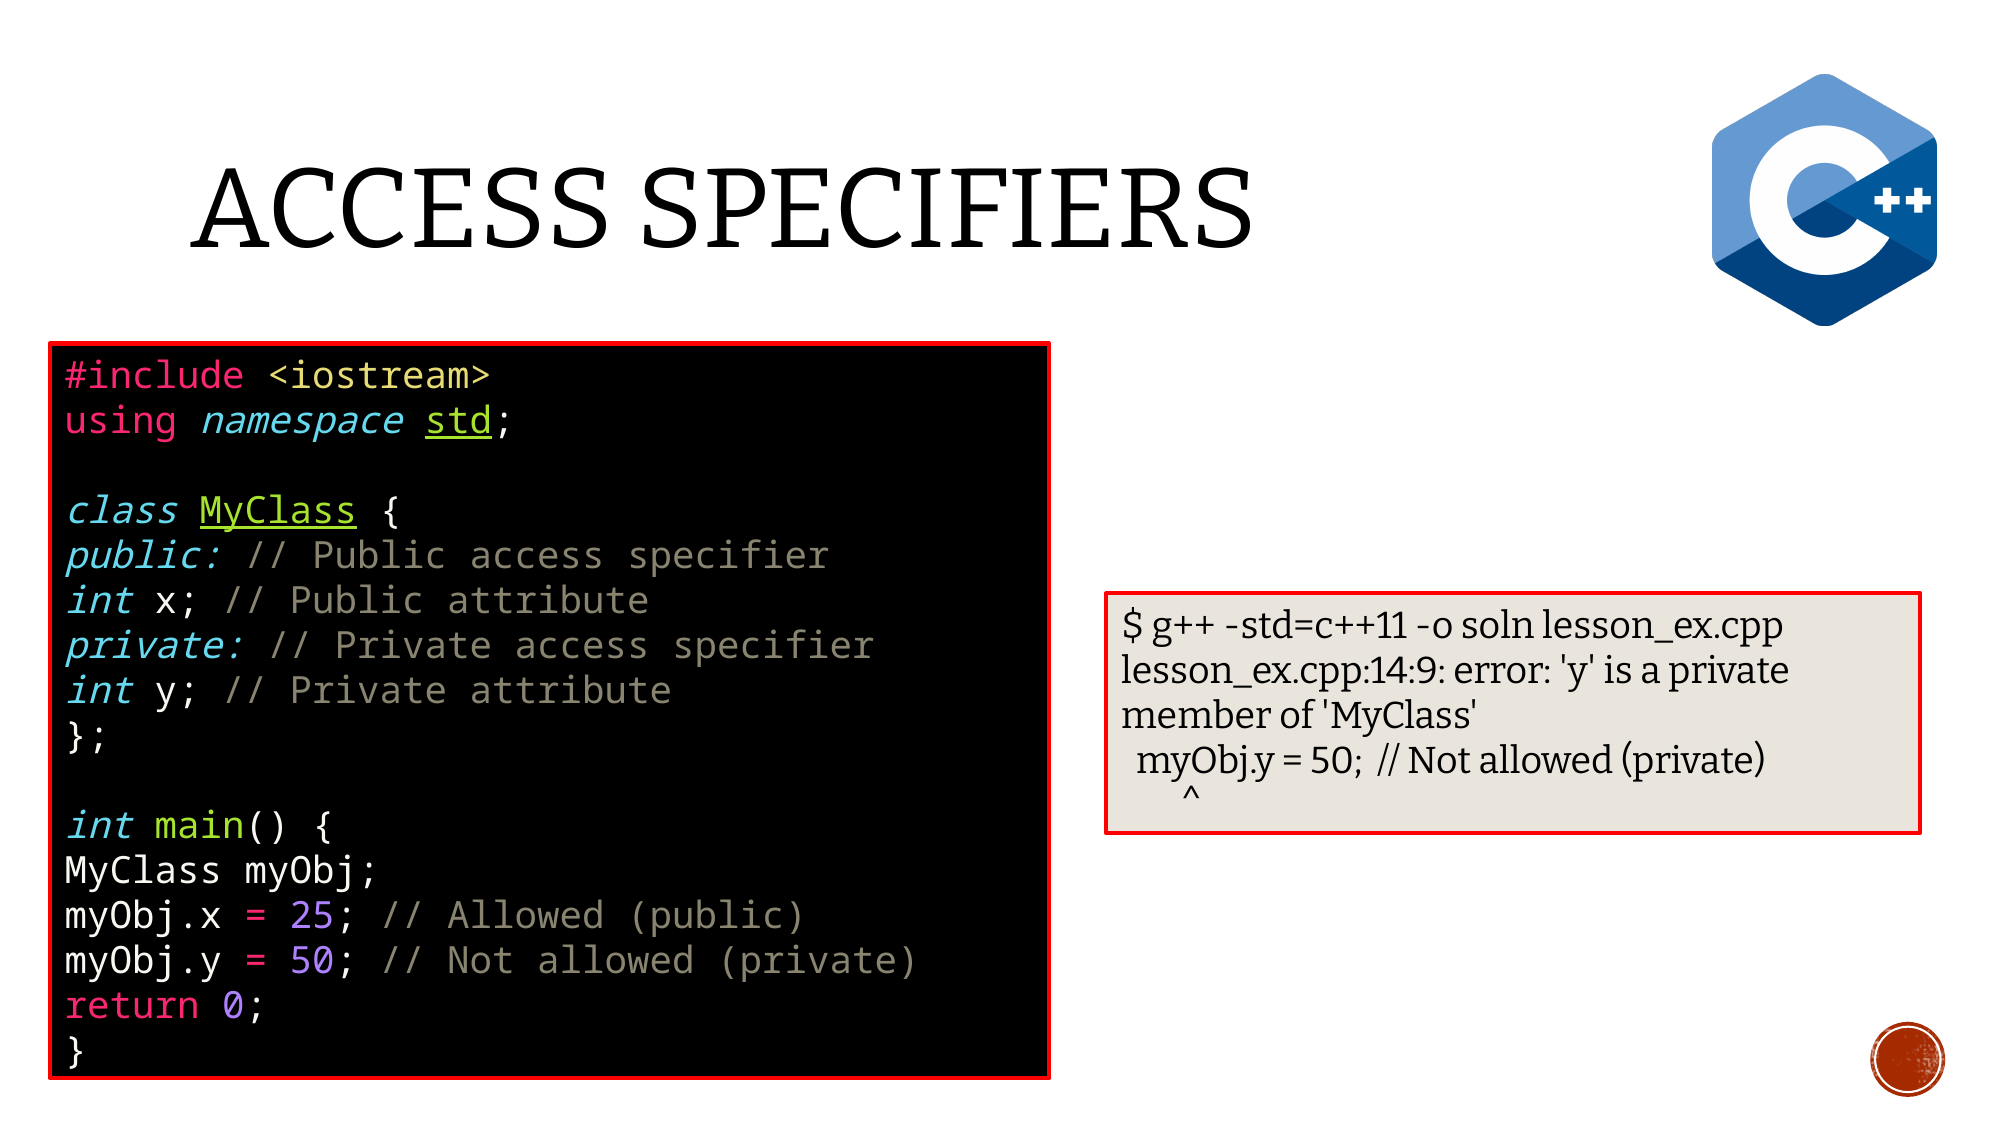

# Access specifiers
#include <iostream>
using namespace std;
class MyClass {
public: // Public access specifier
int x; // Public attribute
private: // Private access specifier
int y; // Private attribute
};
int main() {
MyClass myObj;
myObj.x = 25; // Allowed (public)
myObj.y = 50; // Not allowed (private)
return 0;
}
$ g++ -std=c++11 -o soln lesson_ex.cpp
lesson_ex.cpp:14:9: error: 'y' is a private member of 'MyClass'
  myObj.y = 50;  // Not allowed (private)
        ^